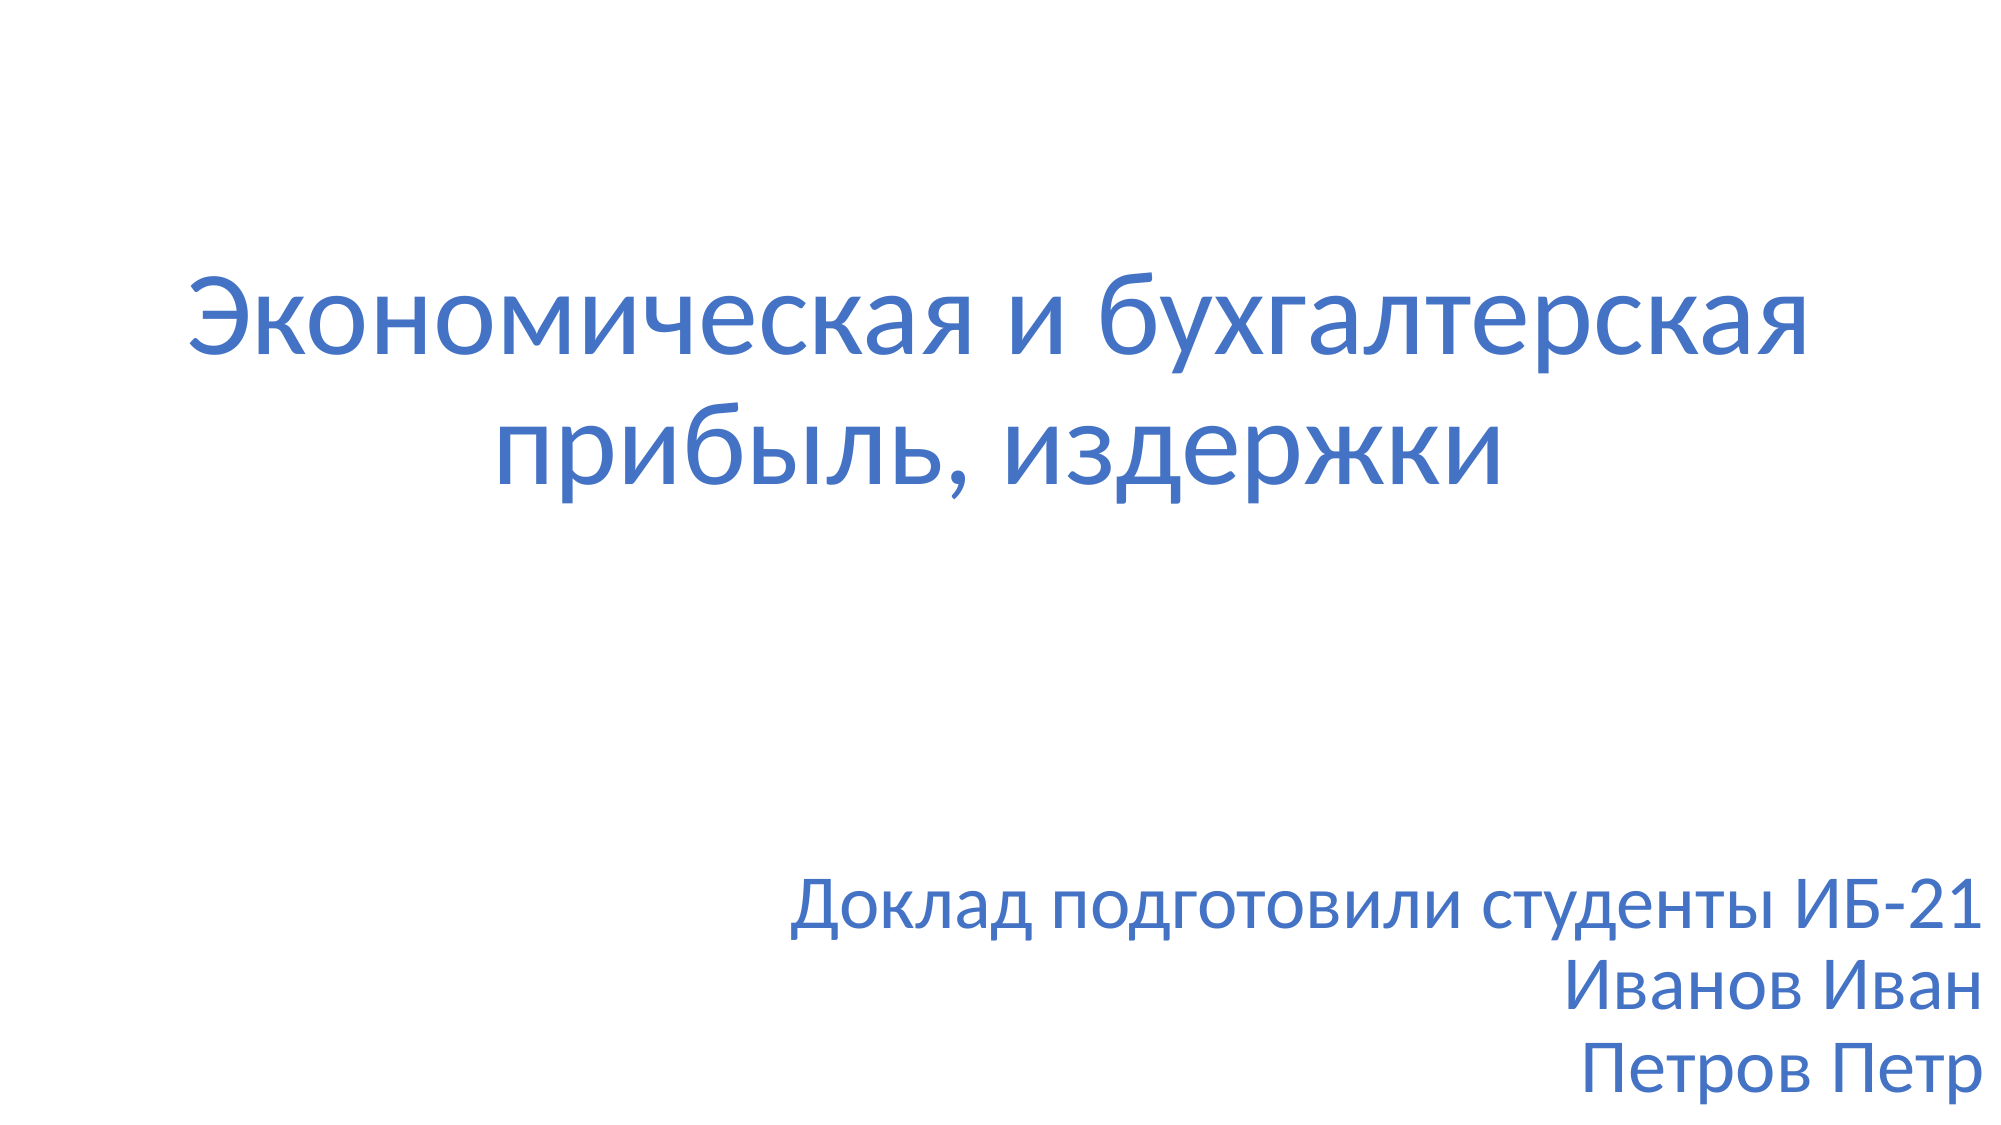

# Экономическая и бухгалтерская прибыль, издержки
Доклад подготовили студенты ИБ-21
Иванов Иван
Петров Петр